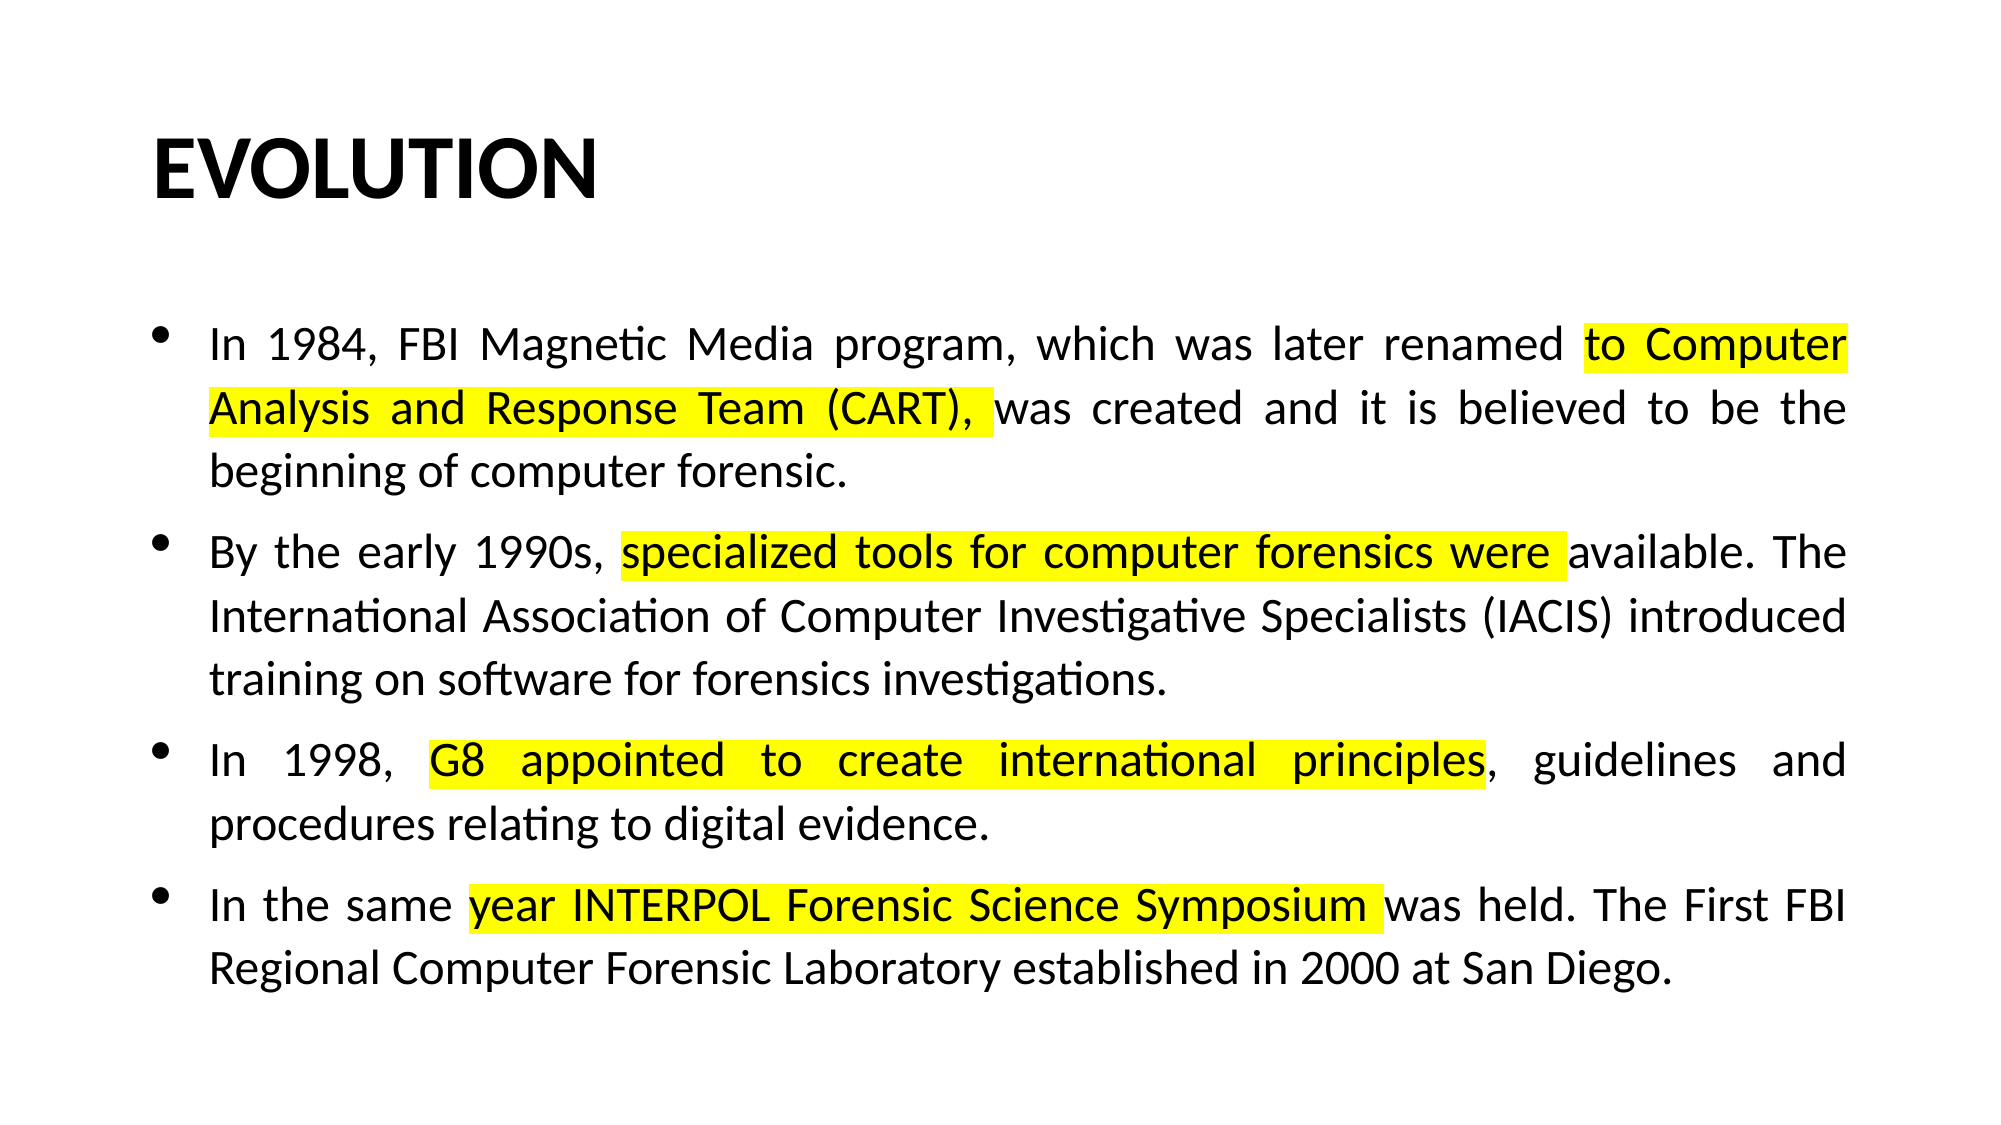

# EVOLUTION
In 1984, FBI Magnetic Media program, which was later renamed to Computer Analysis and Response Team (CART), was created and it is believed to be the beginning of computer forensic.
By the early 1990s, specialized tools for computer forensics were available. The International Association of Computer Investigative Specialists (IACIS) introduced training on software for forensics investigations.
In 1998, G8 appointed to create international principles, guidelines and procedures relating to digital evidence.
In the same year INTERPOL Forensic Science Symposium was held. The First FBI Regional Computer Forensic Laboratory established in 2000 at San Diego.